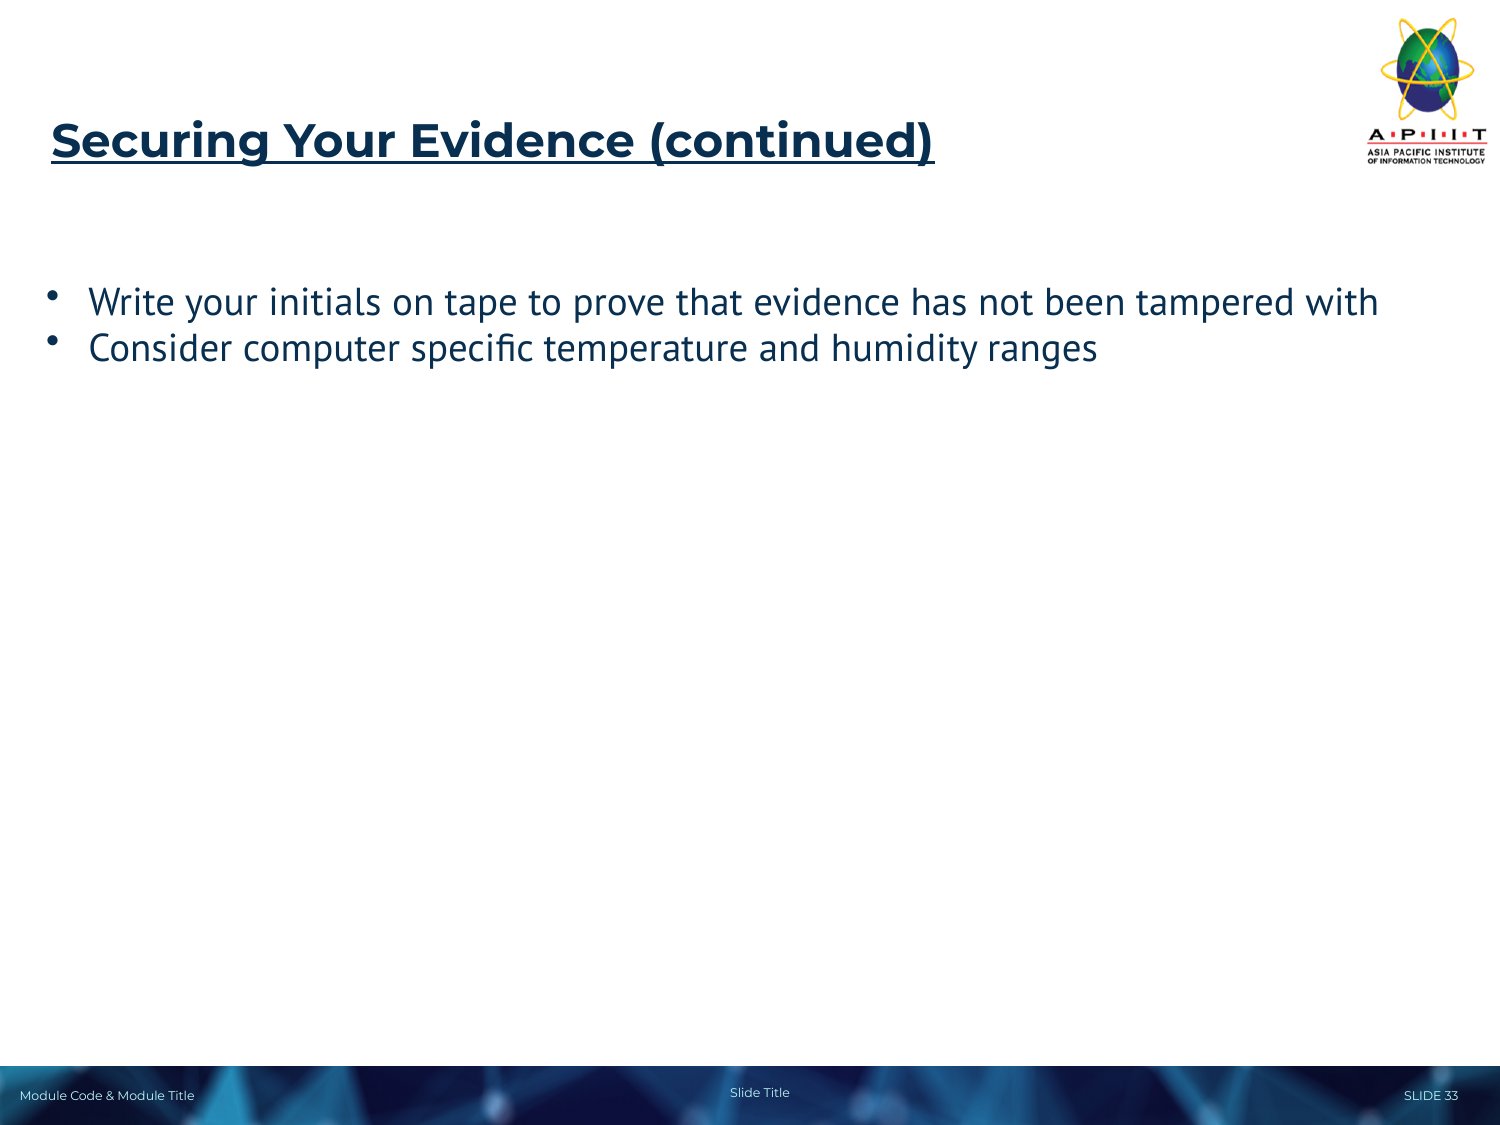

# Securing Your Evidence (continued)
Write your initials on tape to prove that evidence has not been tampered with
Consider computer specific temperature and humidity ranges